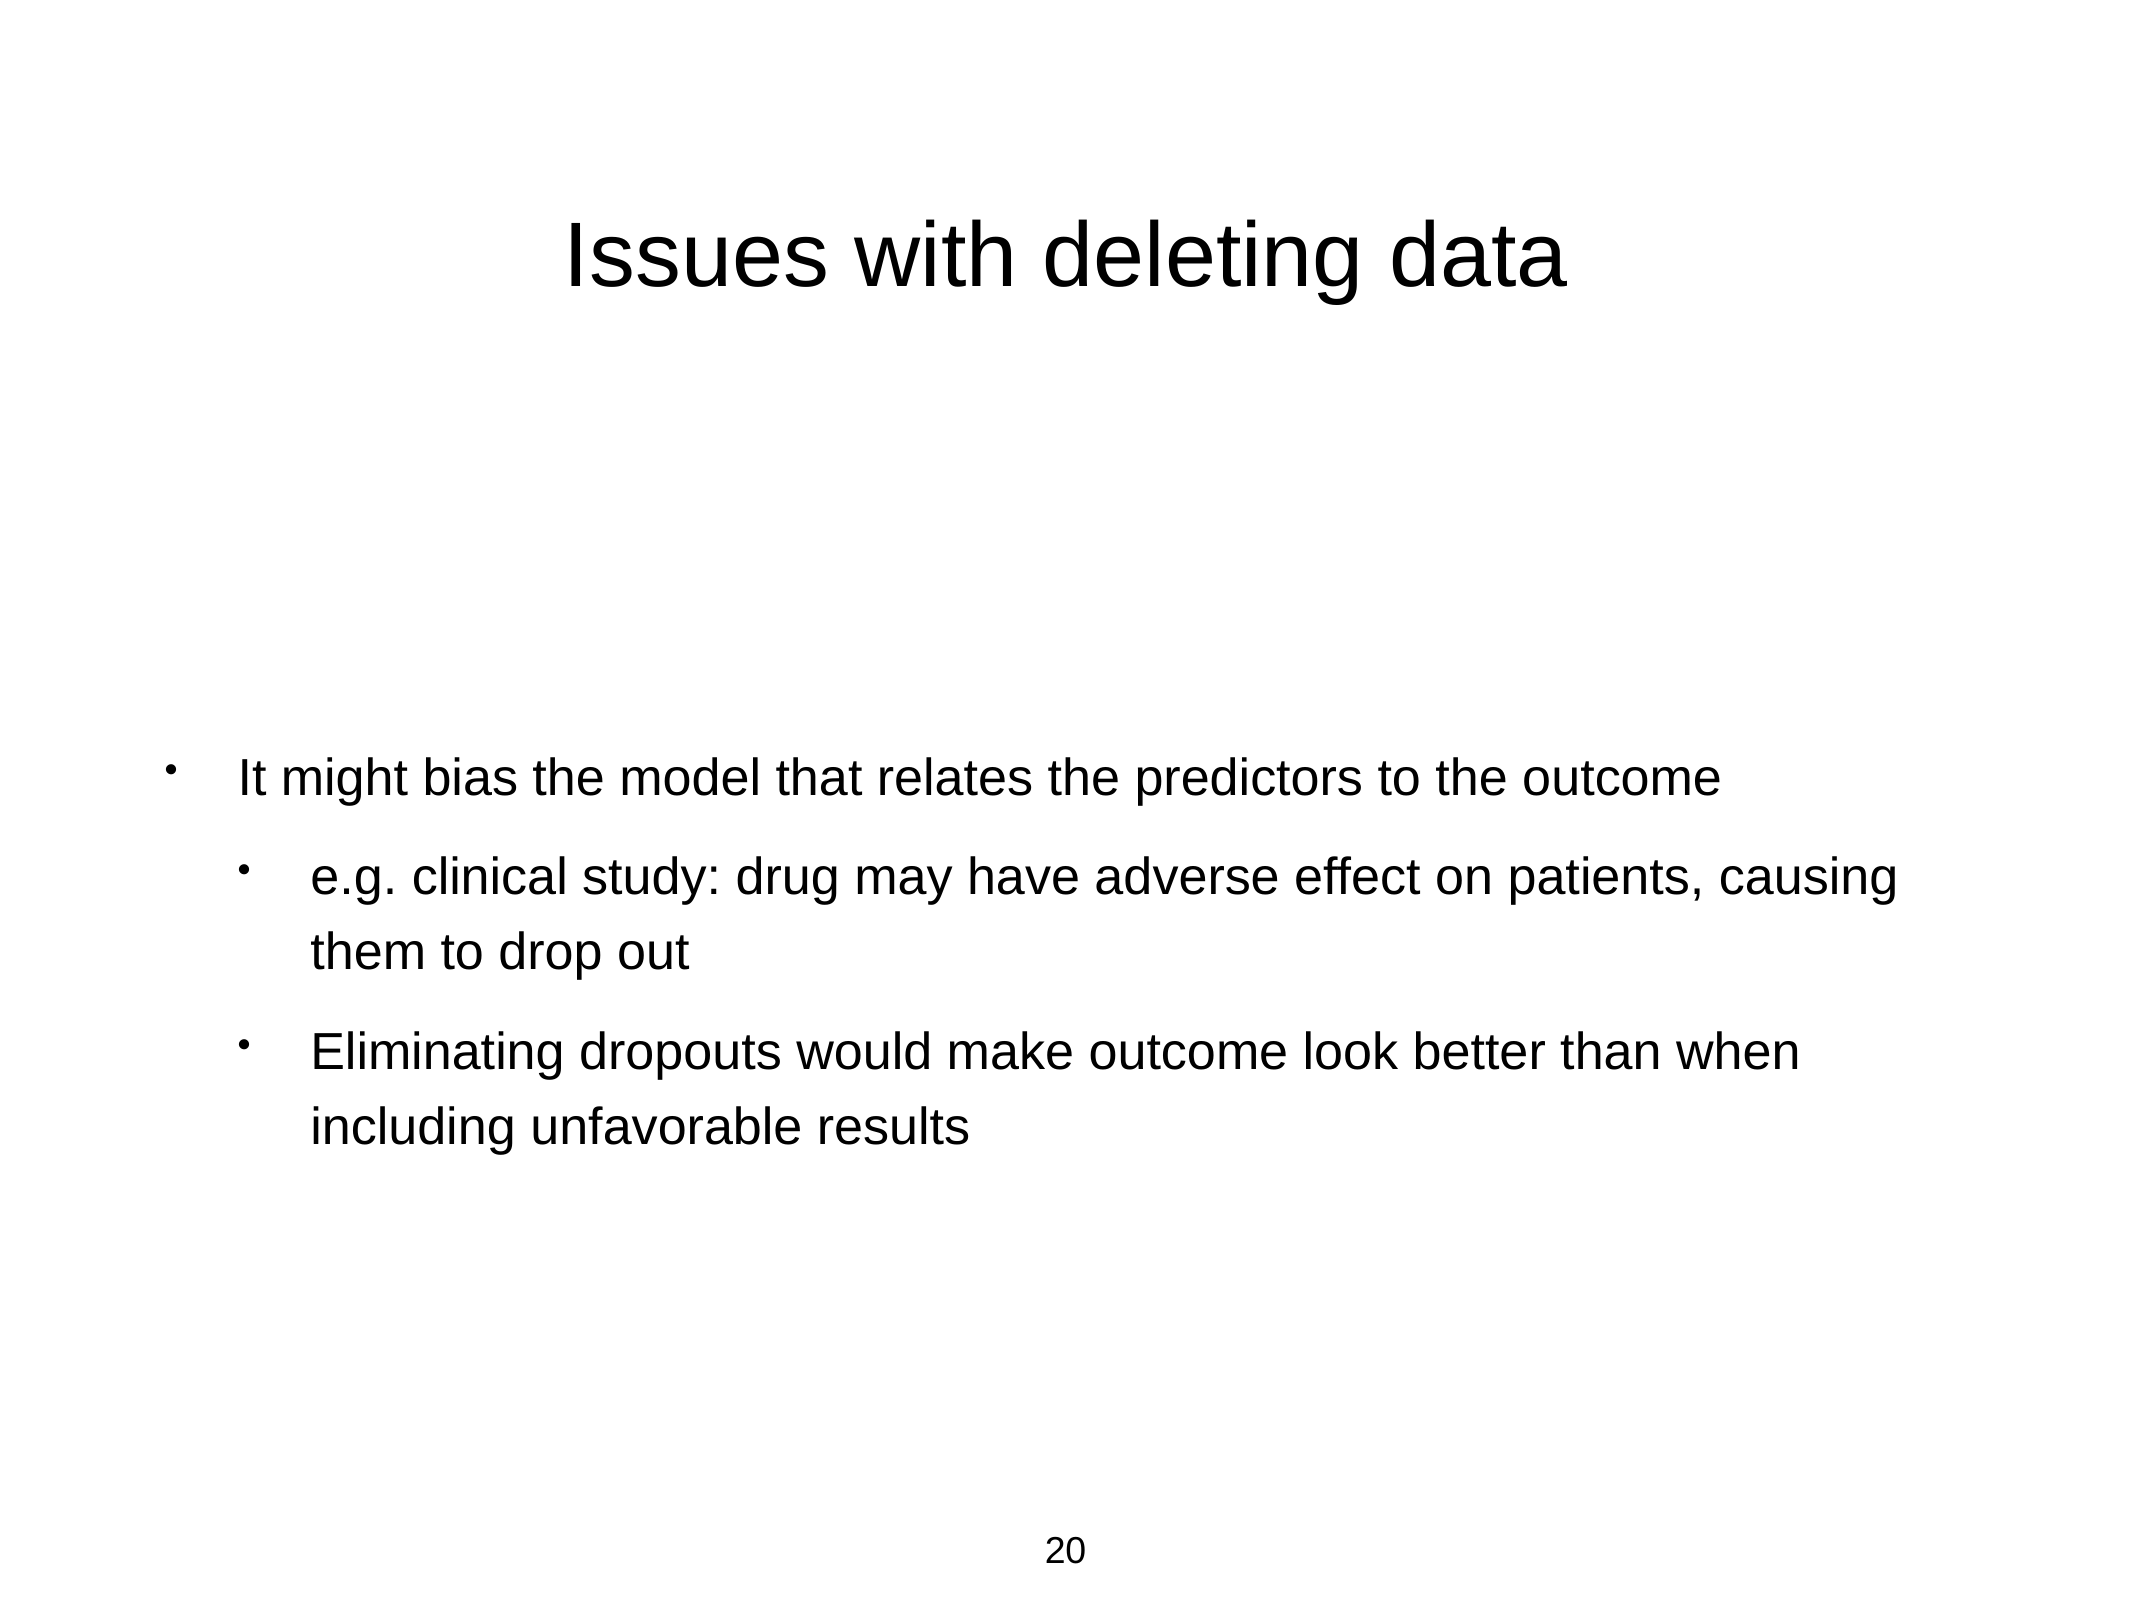

# Issues with deleting data
It might bias the model that relates the predictors to the outcome
e.g. clinical study: drug may have adverse effect on patients, causing them to drop out
Eliminating dropouts would make outcome look better than when including unfavorable results
20